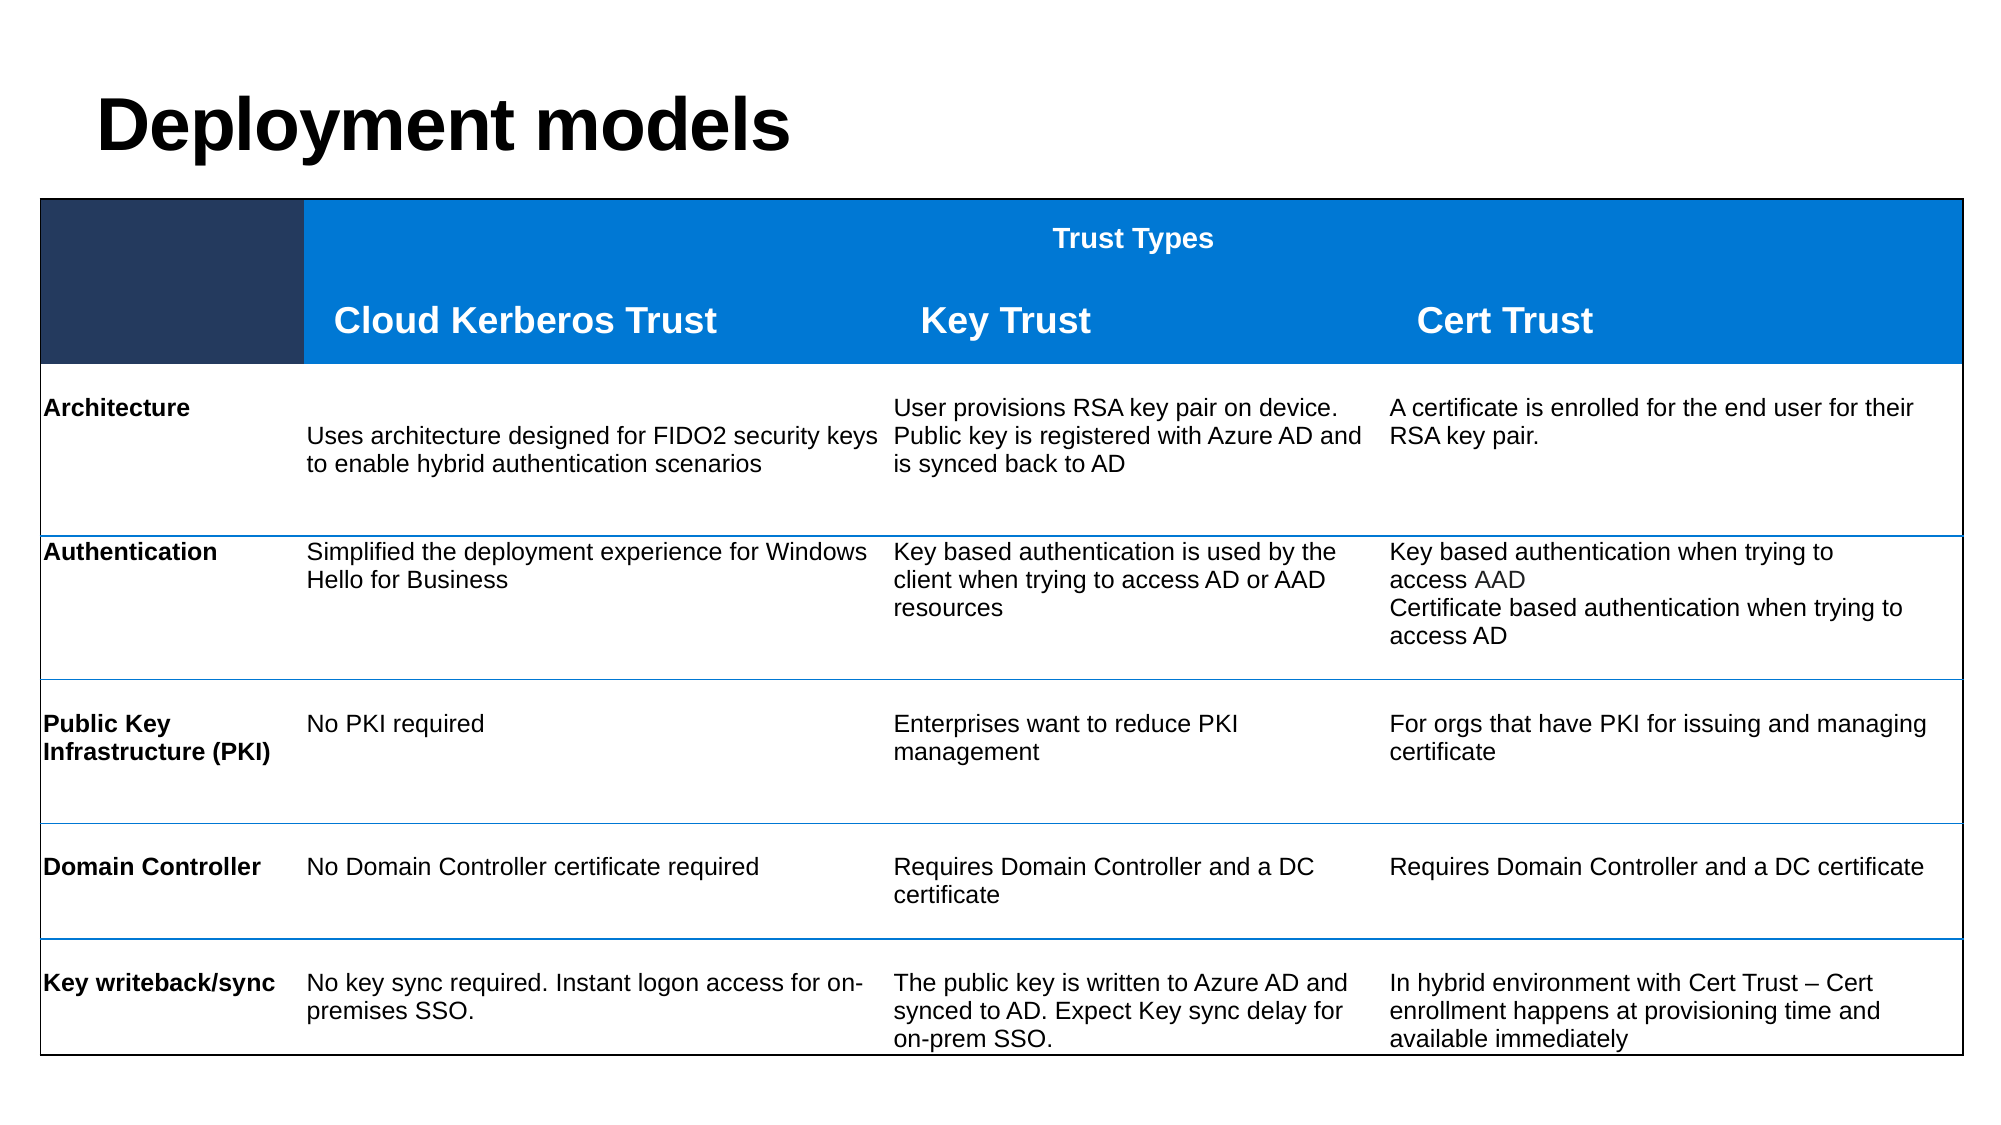

# Deployment models
|  | Trust Types |  |  |
| --- | --- | --- | --- |
|  | Cloud Kerberos Trust | Key Trust | Cert Trust |
| Architecture | Uses architecture designed for FIDO2 security keys to enable hybrid authentication scenarios | User provisions RSA key pair on device. Public key is registered with Azure AD and is synced back to AD | A certificate is enrolled for the end user for their RSA key pair. |
| Authentication | Simplified the deployment experience for Windows Hello for Business | Key based authentication is used by the client when trying to access AD or AAD resources | Key based authentication when trying to access AAD Certificate based authentication when trying to access AD |
| Public Key Infrastructure (PKI) | No PKI required | Enterprises want to reduce PKI management | For orgs that have PKI for issuing and managing certificate |
| Domain Controller | No Domain Controller certificate required | Requires Domain Controller and a DC certificate | Requires Domain Controller and a DC certificate |
| Key writeback/sync | No key sync required. Instant logon access for on-premises SSO. | The public key is written to Azure AD and synced to AD. Expect Key sync delay for on-prem SSO. | In hybrid environment with Cert Trust – Cert enrollment happens at provisioning time and available immediately |